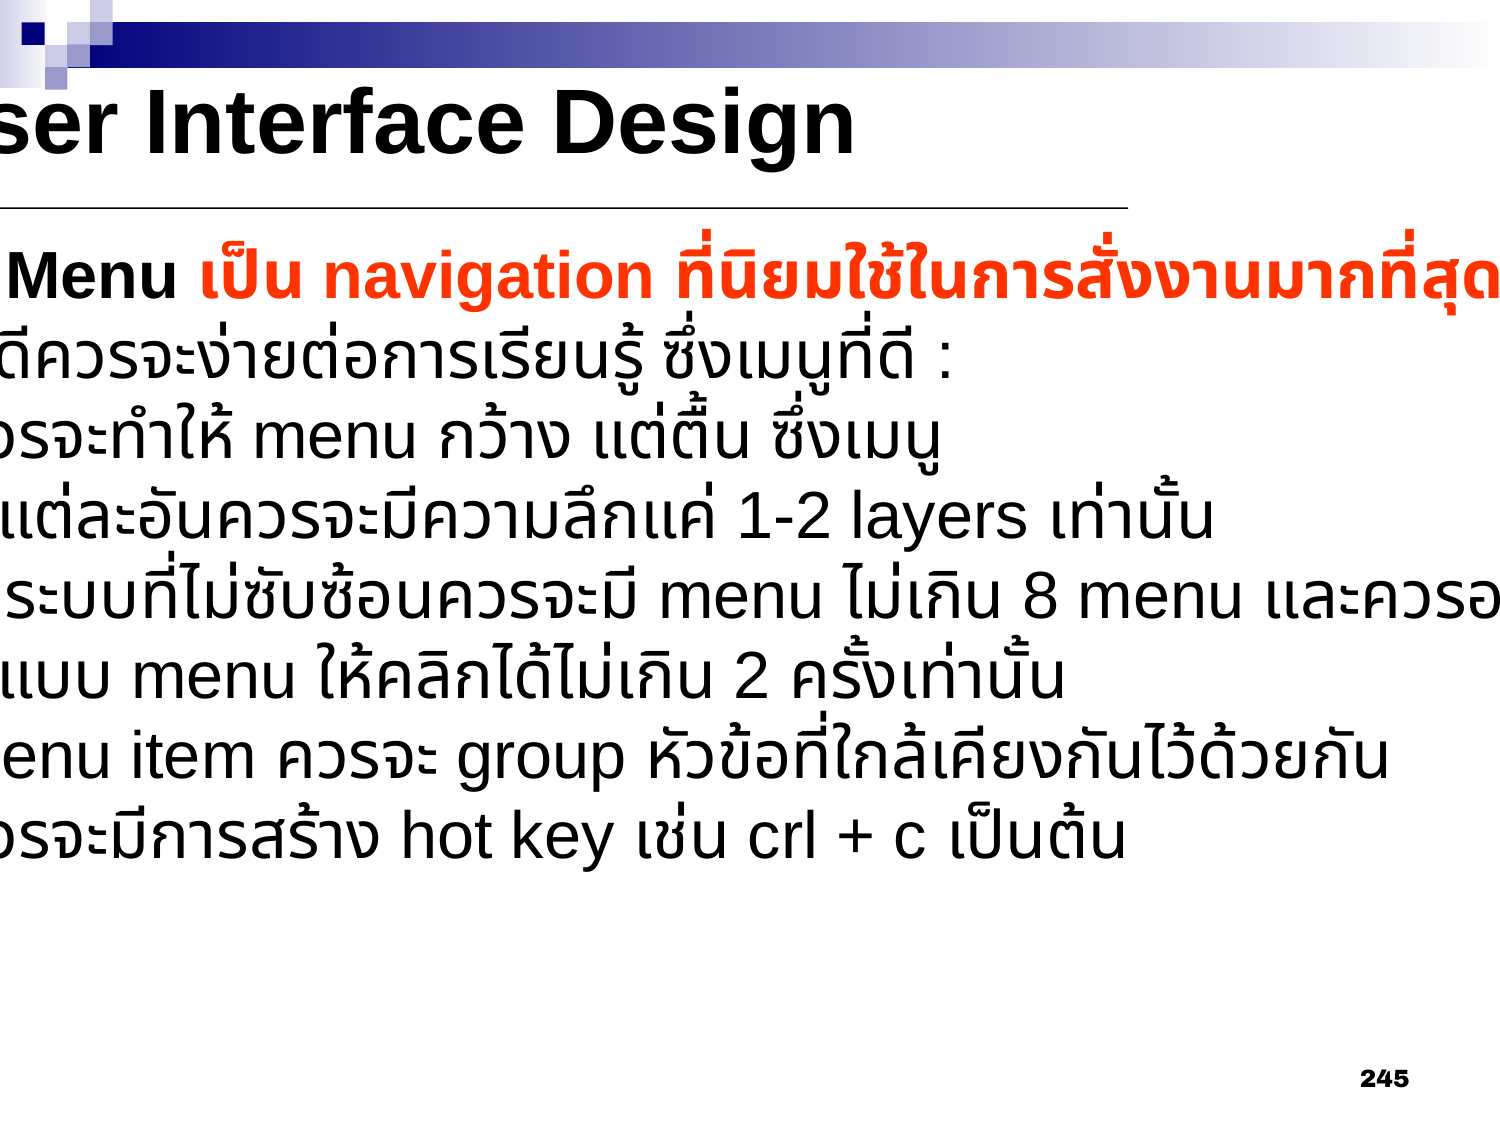

User Interface Design

	2) Menu เป็น navigation ที่นิยมใช้ในการสั่งงานมากที่สุดในปัจจุบัน
ซึ่งเมนูที่ดีควรจะง่ายต่อการเรียนรู้ ซึ่งเมนูที่ดี :
 ควรจะทำให้ menu กว้าง แต่ตื้น ซึ่งเมนู
    แต่ละอันควรจะมีความลึกแค่ 1-2 layers เท่านั้น
 ในระบบที่ไม่ซับซ้อนควรจะมี menu ไม่เกิน 8 menu และควรออก
    แบบ menu ให้คลิกได้ไม่เกิน 2 ครั้งเท่านั้น
 menu item ควรจะ group หัวข้อที่ใกล้เคียงกันไว้ด้วยกัน
 ควรจะมีการสร้าง hot key เช่น crl + c เป็นต้น
245